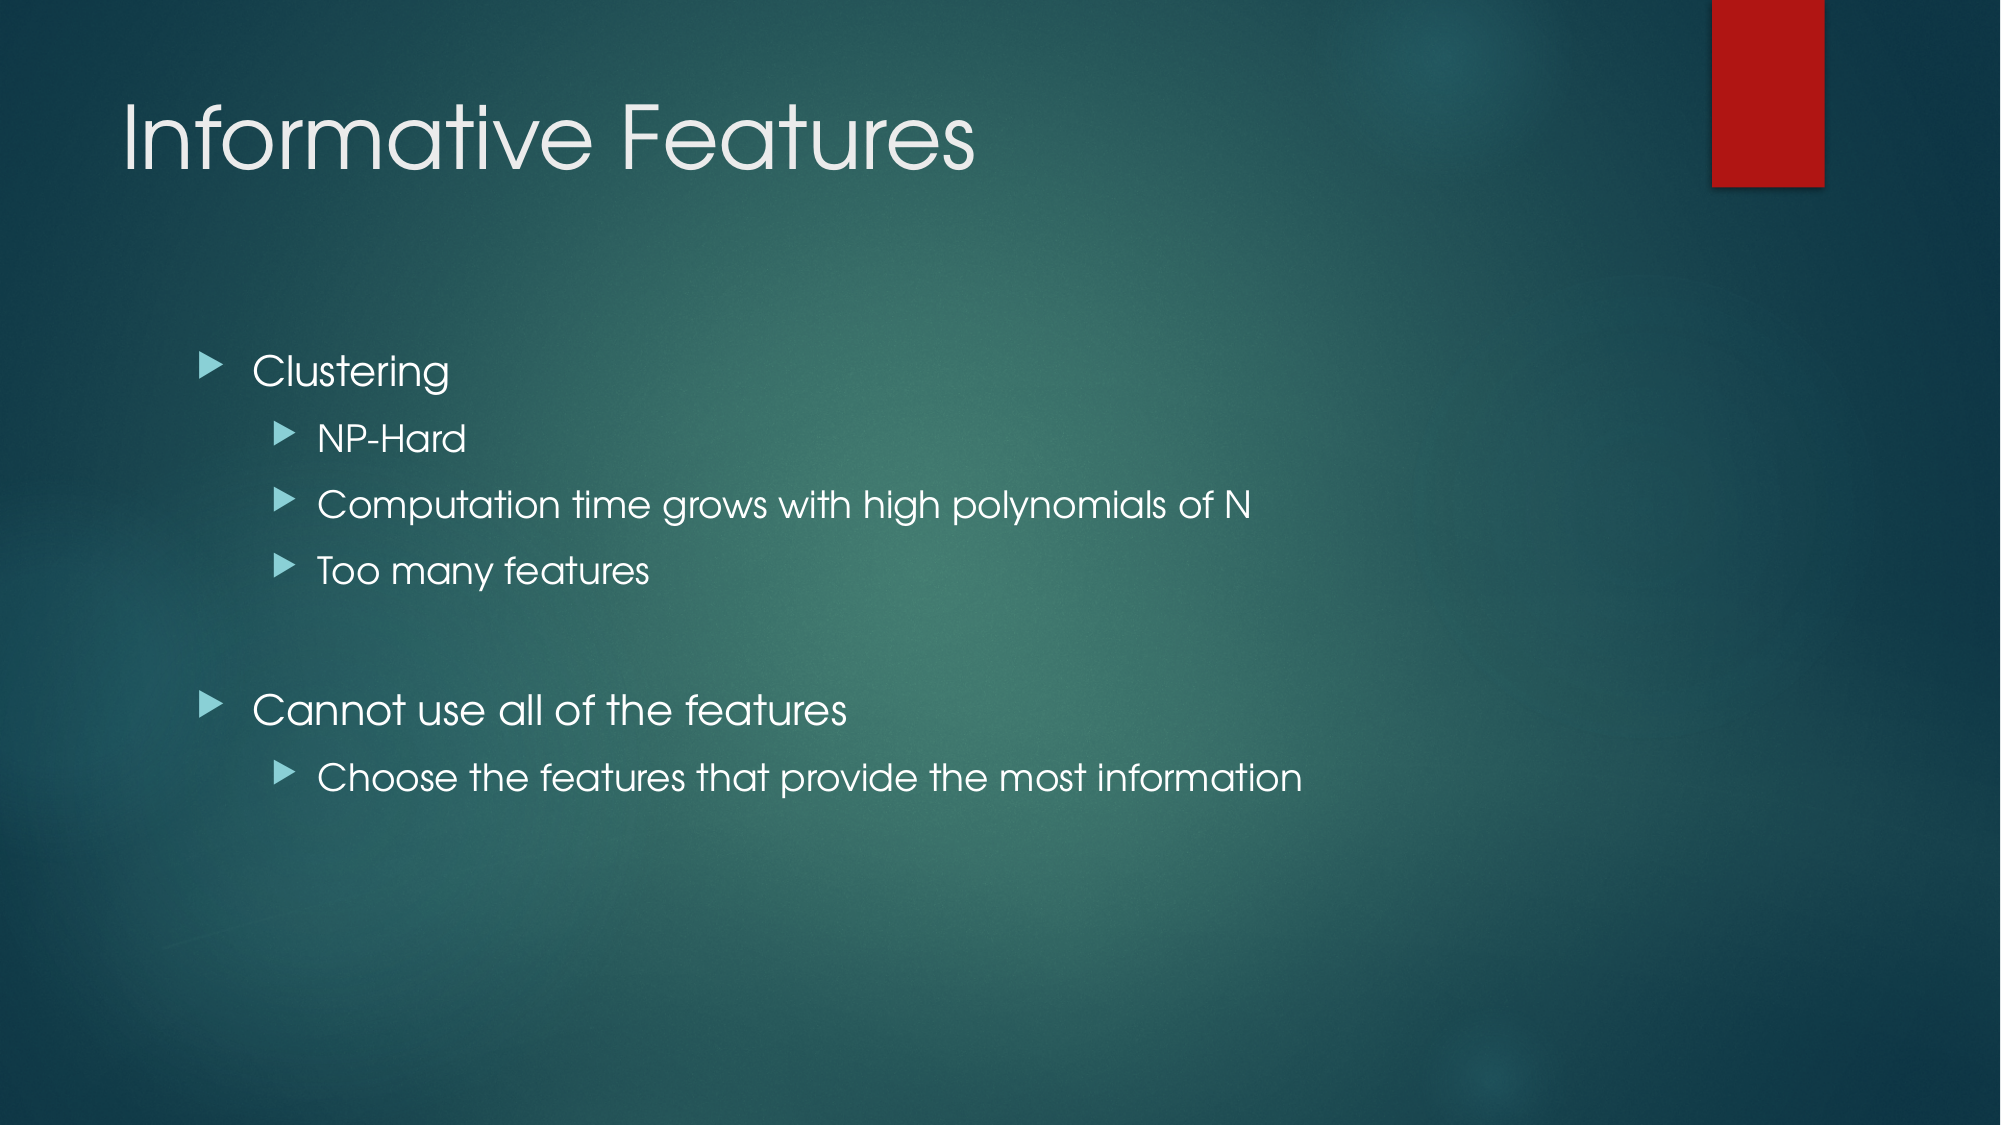

# Informative Features
Clustering
NP-Hard
Computation time grows with high polynomials of N
Too many features

Cannot use all of the features
Choose the features that provide the most information